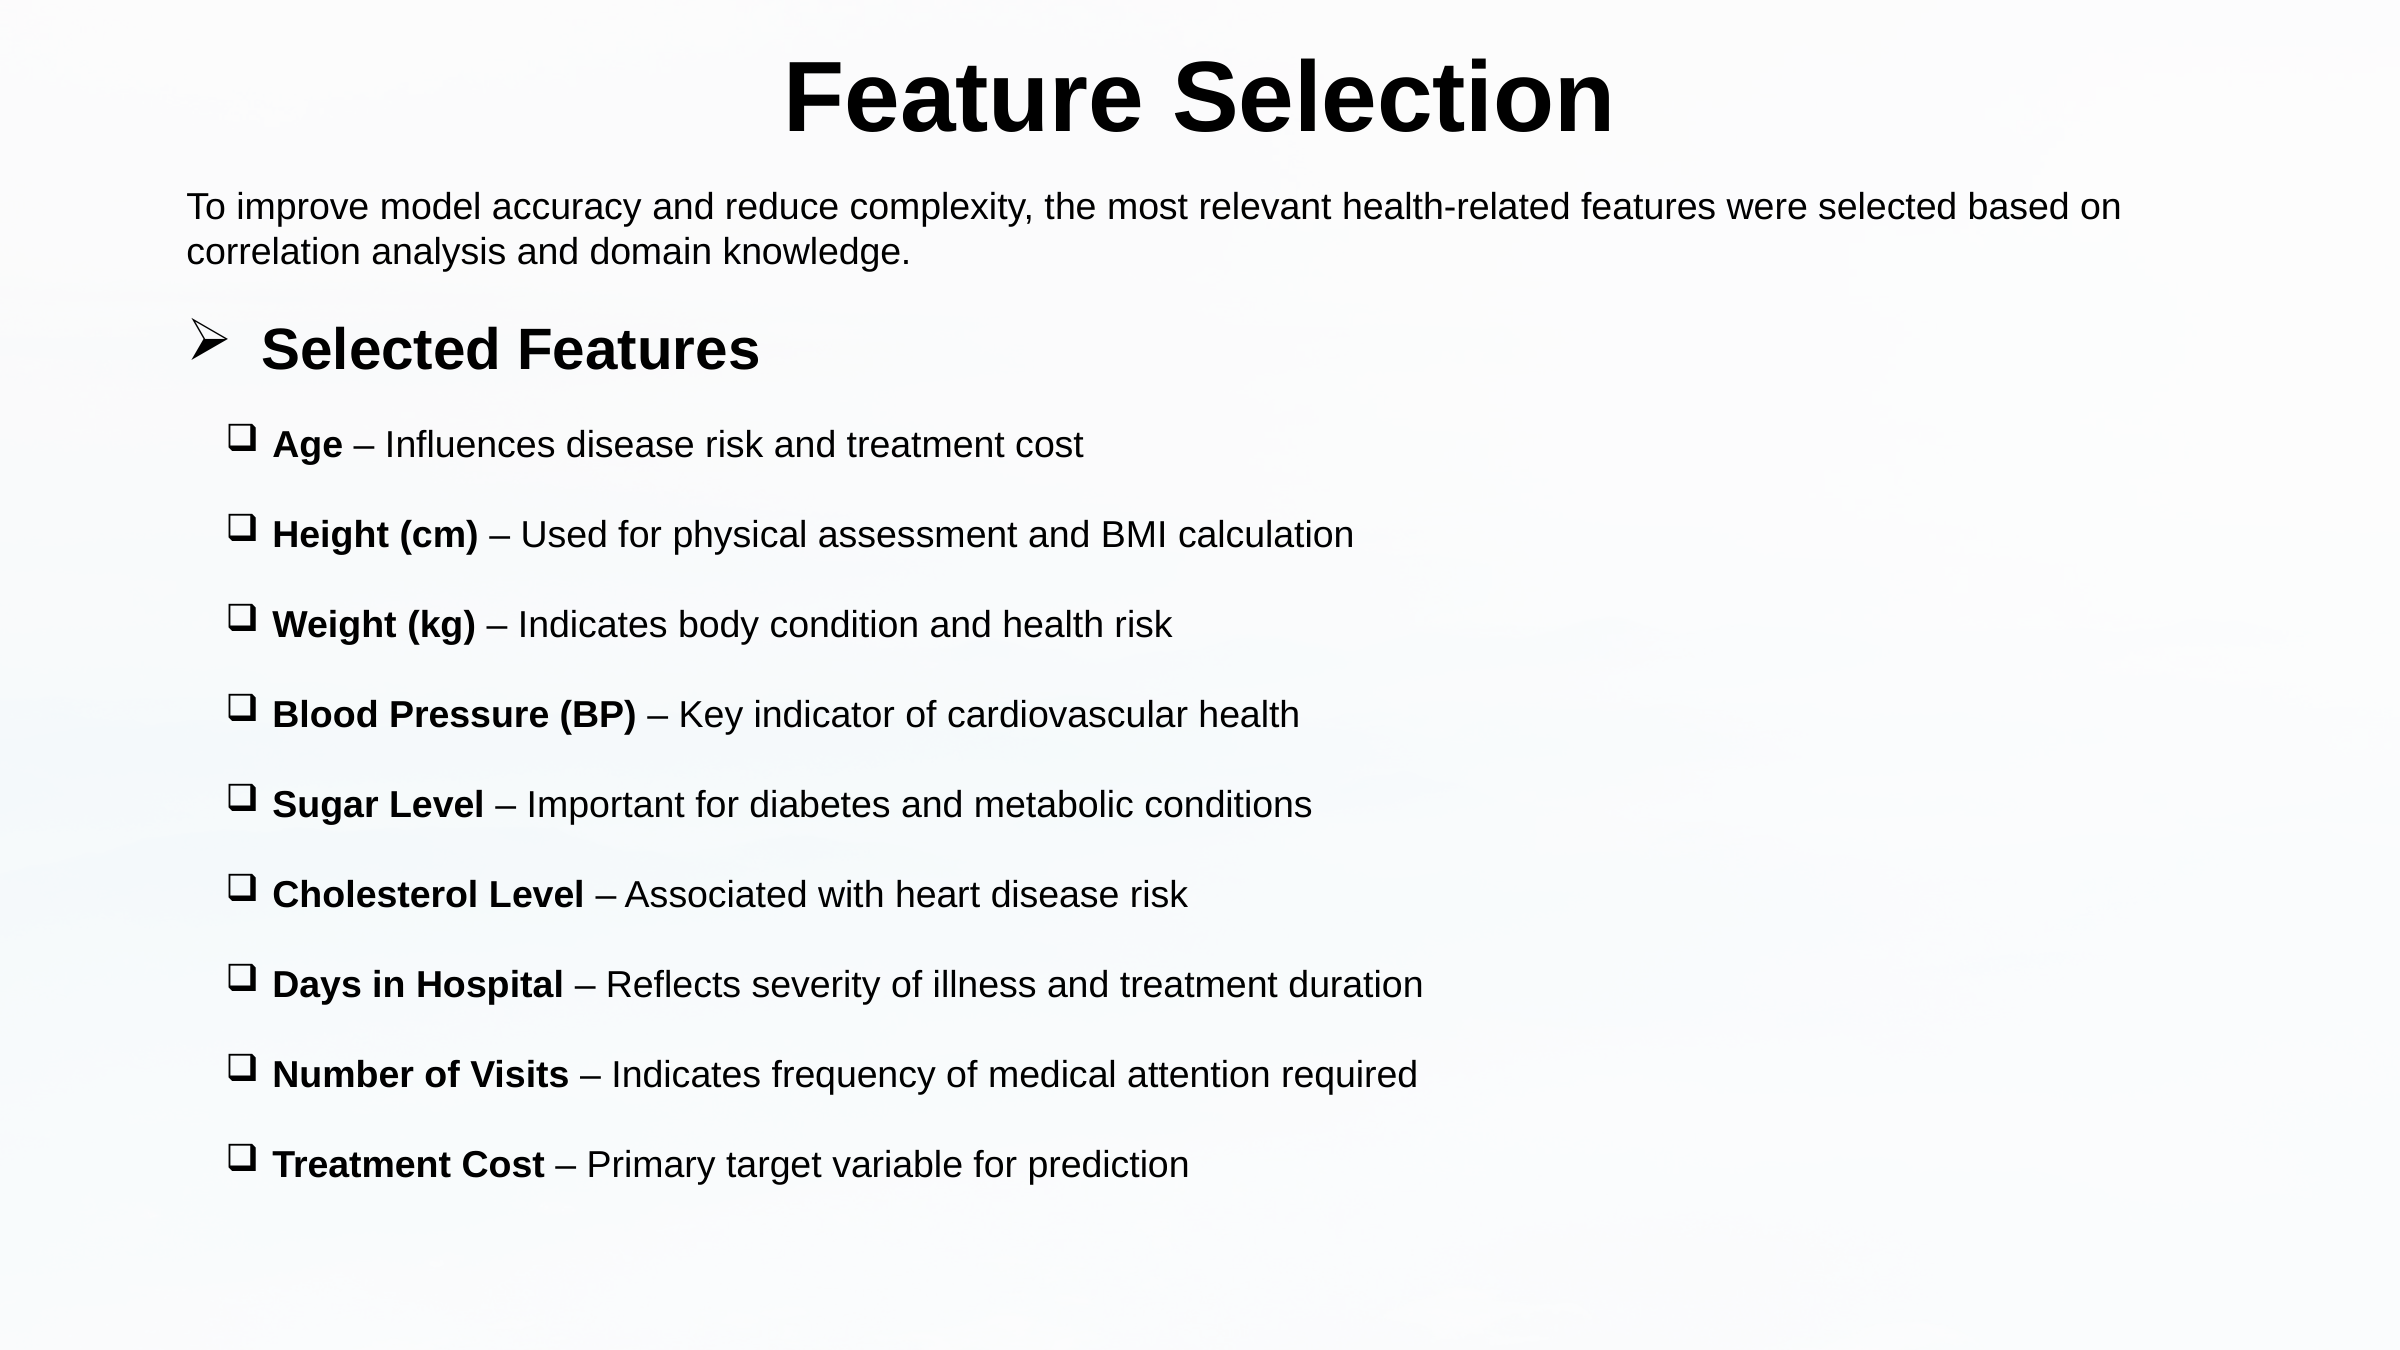

Feature Selection
To improve model accuracy and reduce complexity, the most relevant health-related features were selected based on correlation analysis and domain knowledge.
Selected Features
Age – Influences disease risk and treatment cost

Height (cm) – Used for physical assessment and BMI calculation

Weight (kg) – Indicates body condition and health risk

Blood Pressure (BP) – Key indicator of cardiovascular health

Sugar Level – Important for diabetes and metabolic conditions

Cholesterol Level – Associated with heart disease risk

Days in Hospital – Reflects severity of illness and treatment duration

Number of Visits – Indicates frequency of medical attention required

Treatment Cost – Primary target variable for prediction